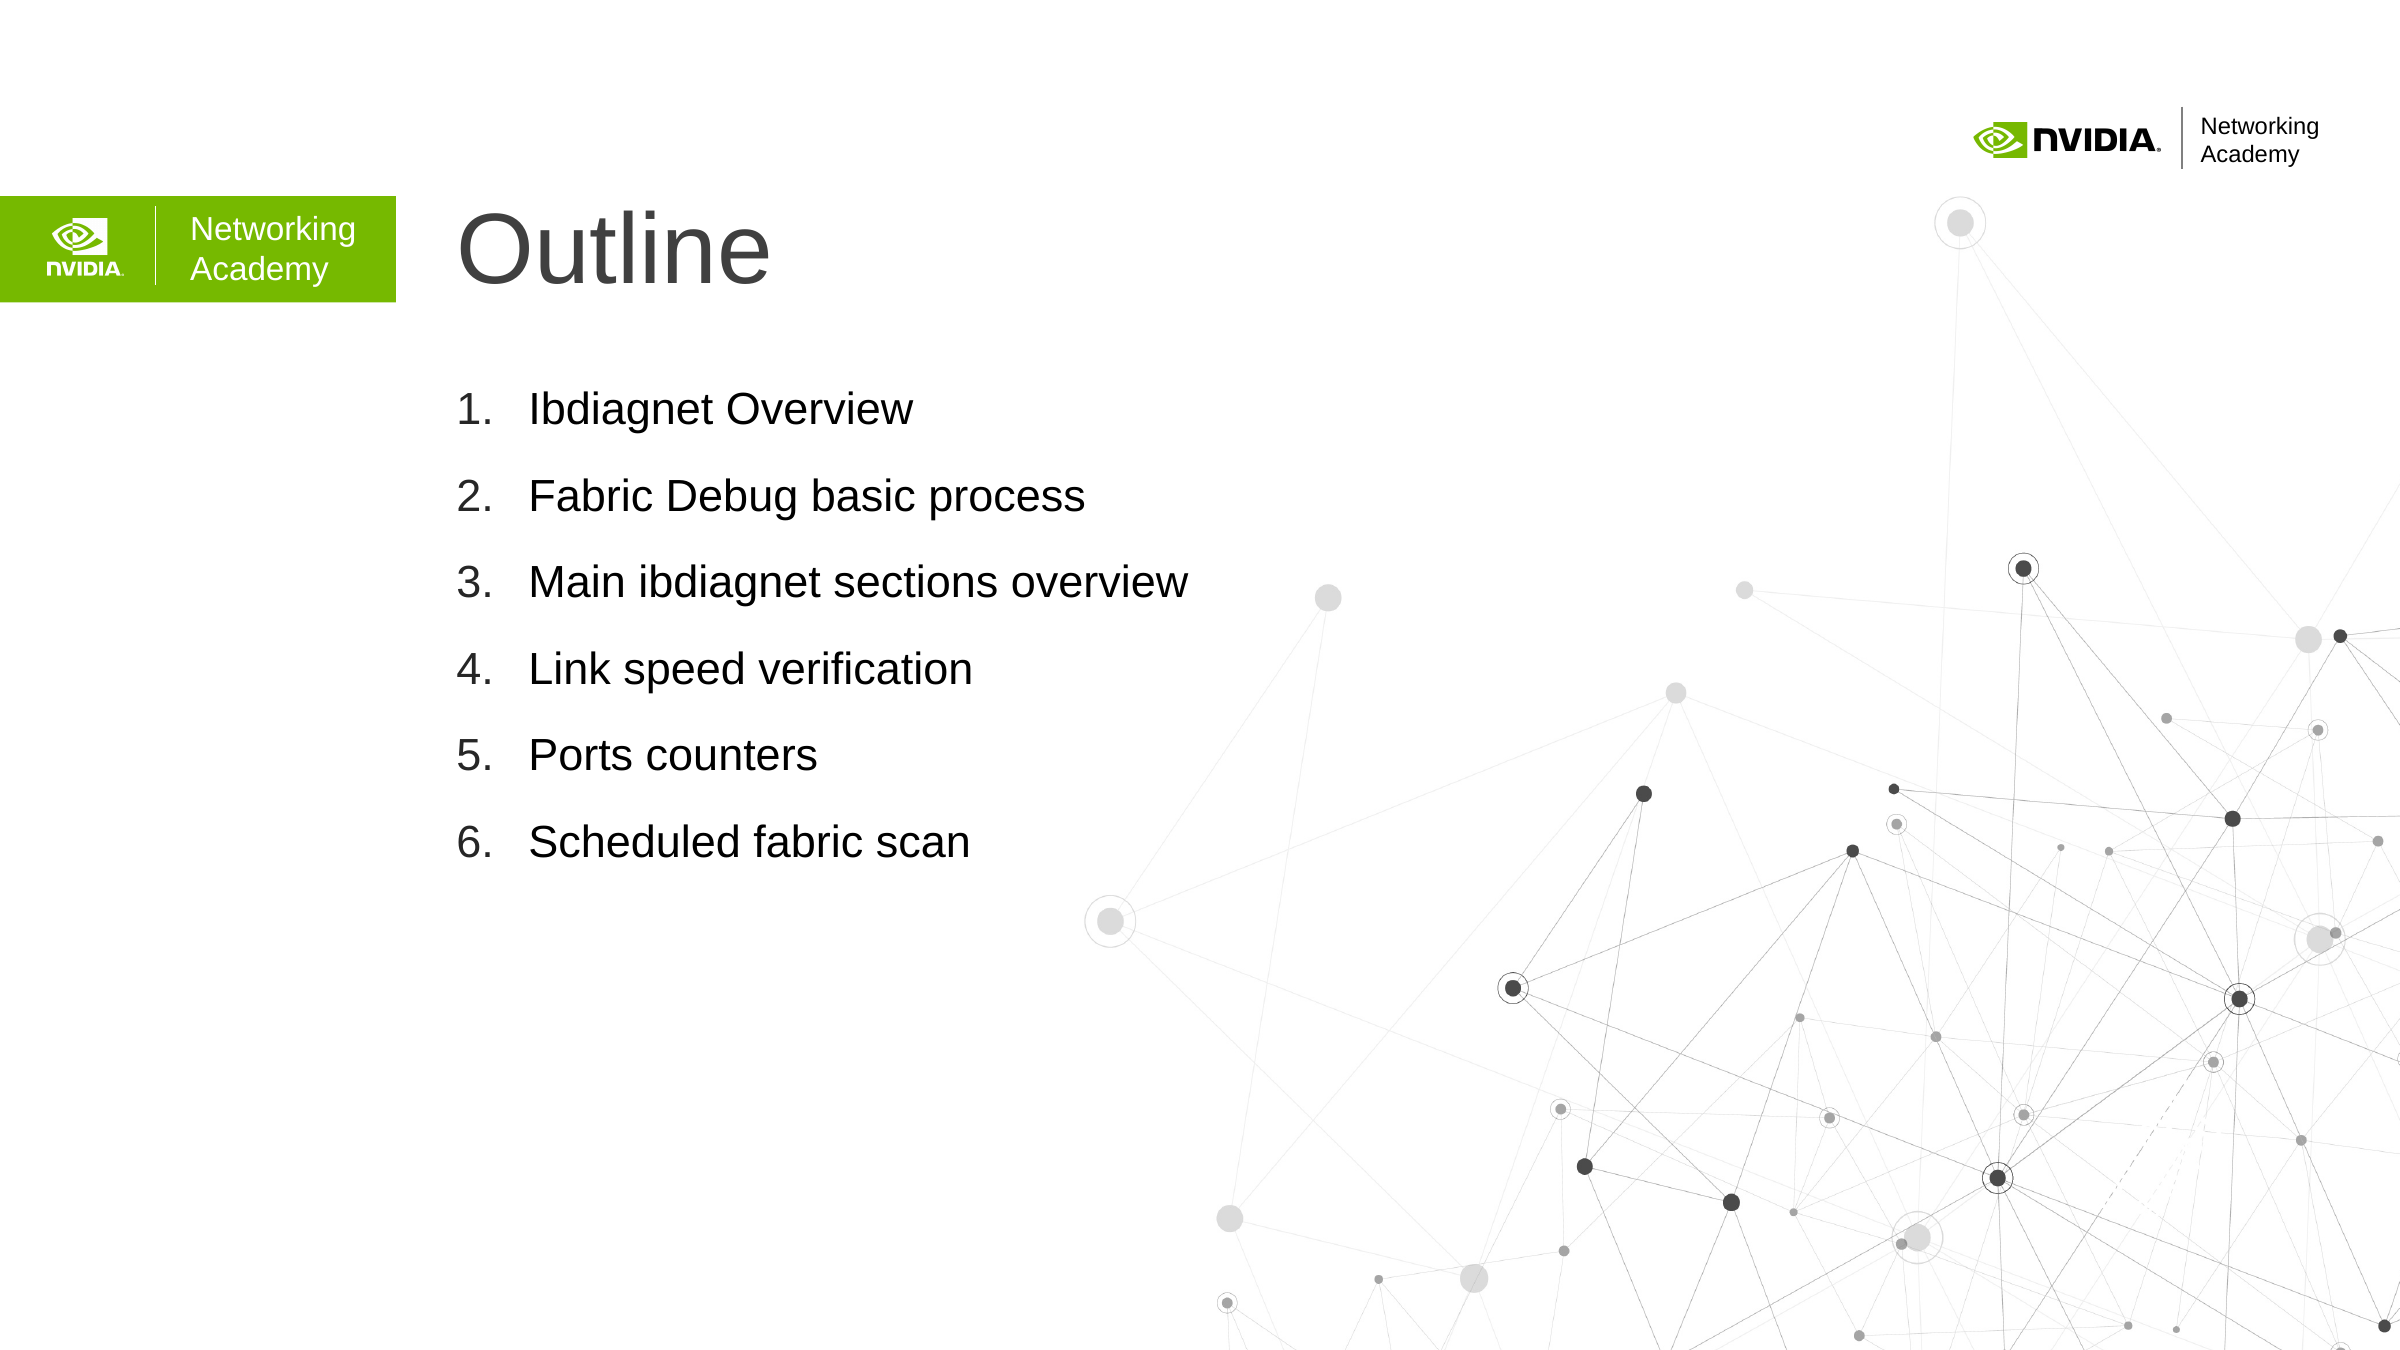

# Outline
Ibdiagnet Overview
Fabric Debug basic process
Main ibdiagnet sections overview
Link speed verification
Ports counters
Scheduled fabric scan

Training
 Objectives